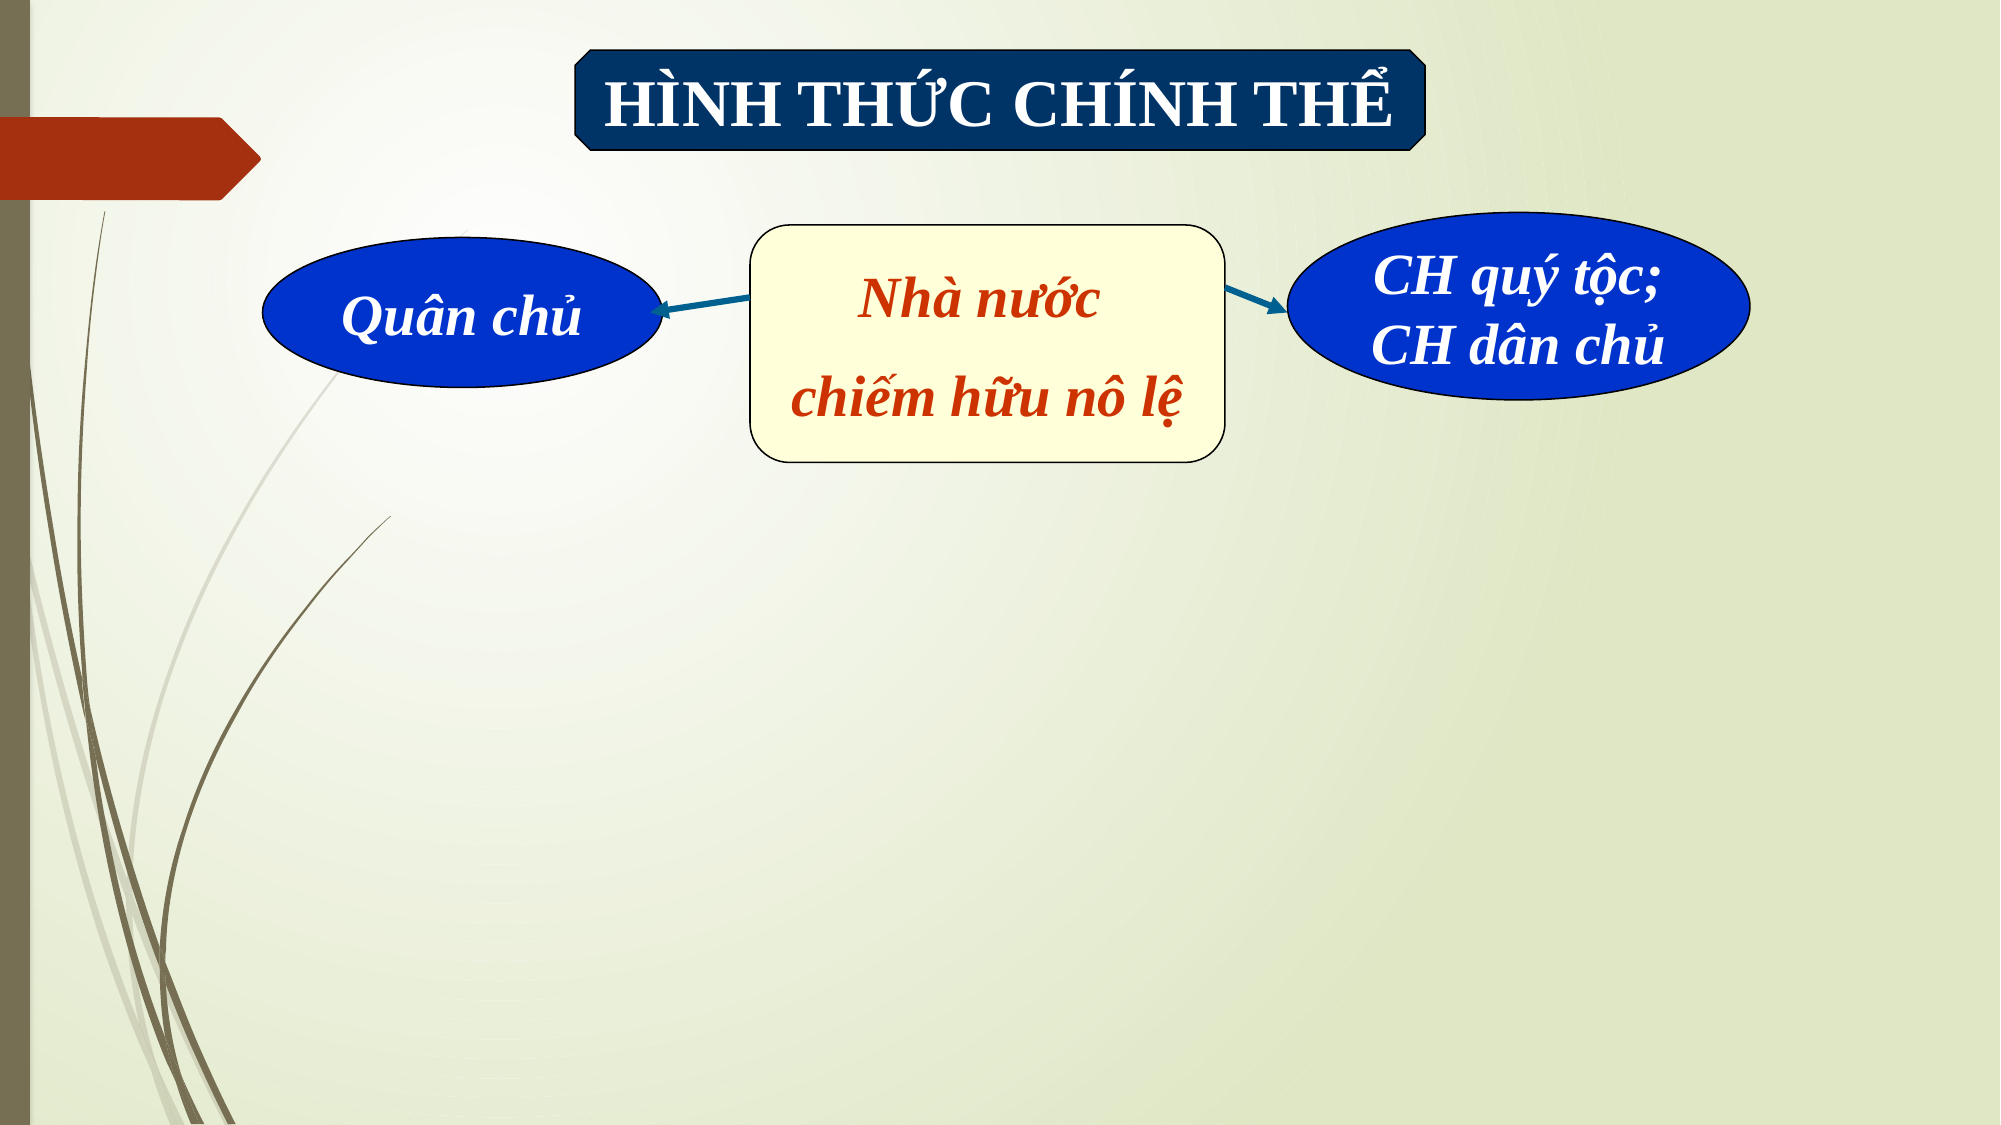

HÌNH THỨC CHÍNH THỂ
CH quý tộc;
 CH dân chủ
Nhà nước
chiếm hữu nô lệ
Quân chủ